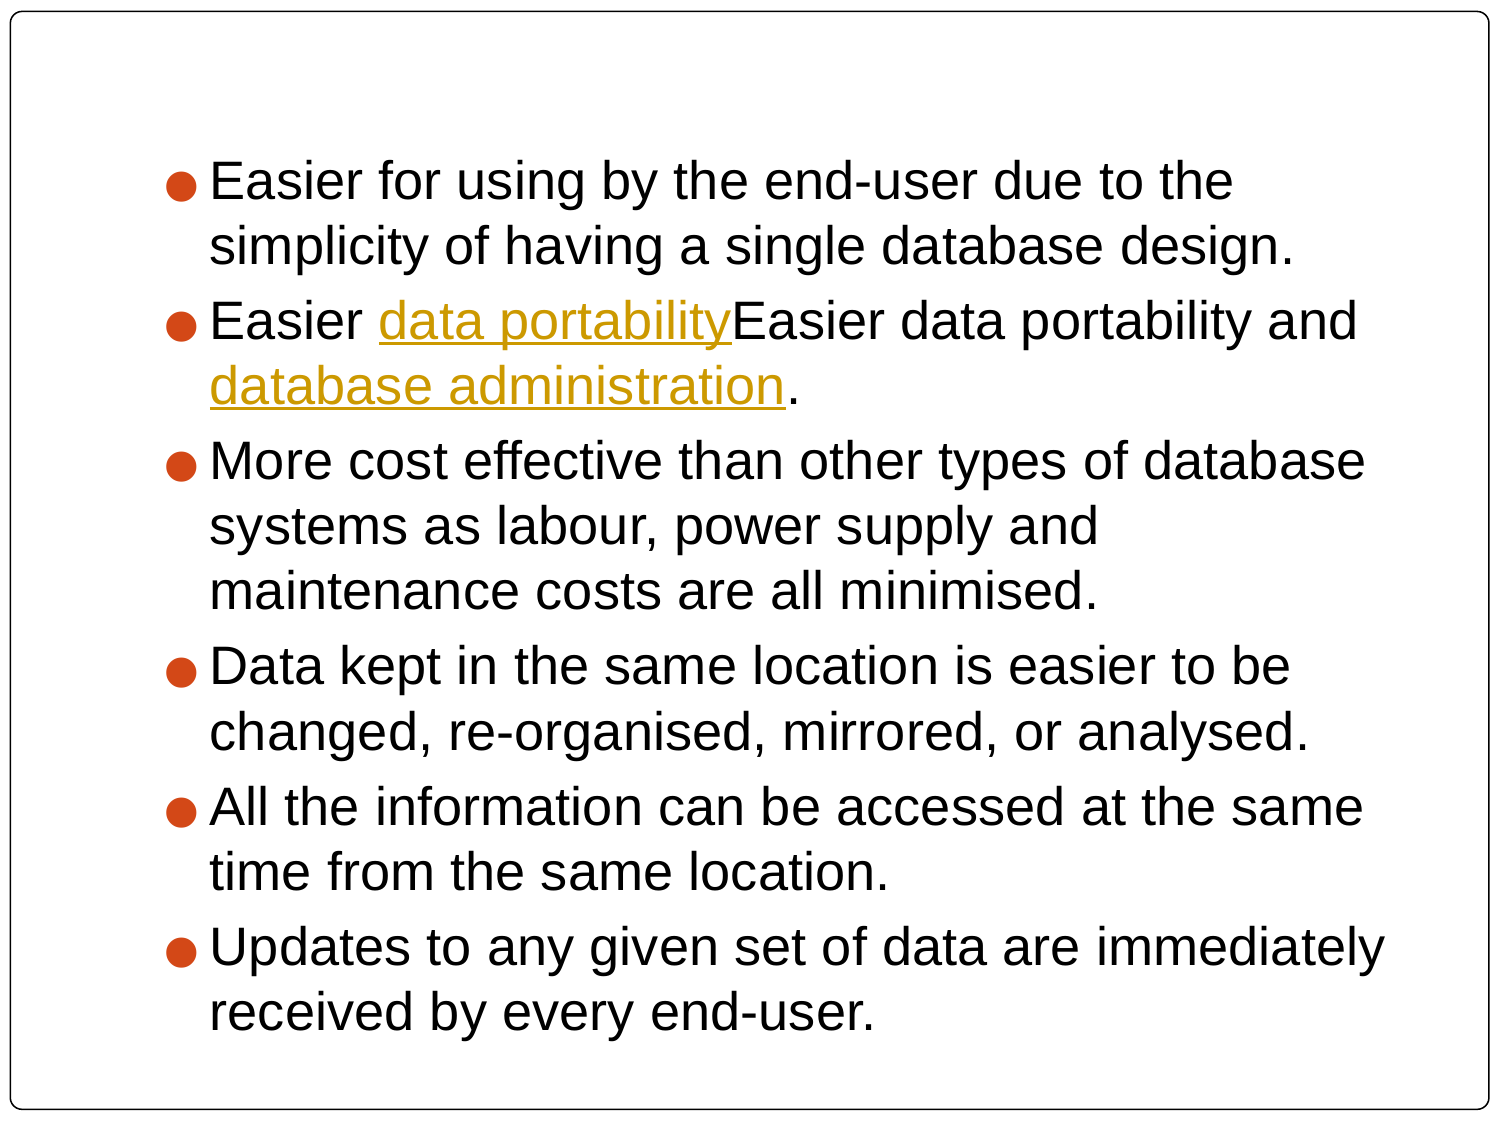

#
Easier for using by the end-user due to the simplicity of having a single database design.
Easier data portabilityEasier data portability and database administration.
More cost effective than other types of database systems as labour, power supply and maintenance costs are all minimised.
Data kept in the same location is easier to be changed, re-organised, mirrored, or analysed.
All the information can be accessed at the same time from the same location.
Updates to any given set of data are immediately received by every end-user.